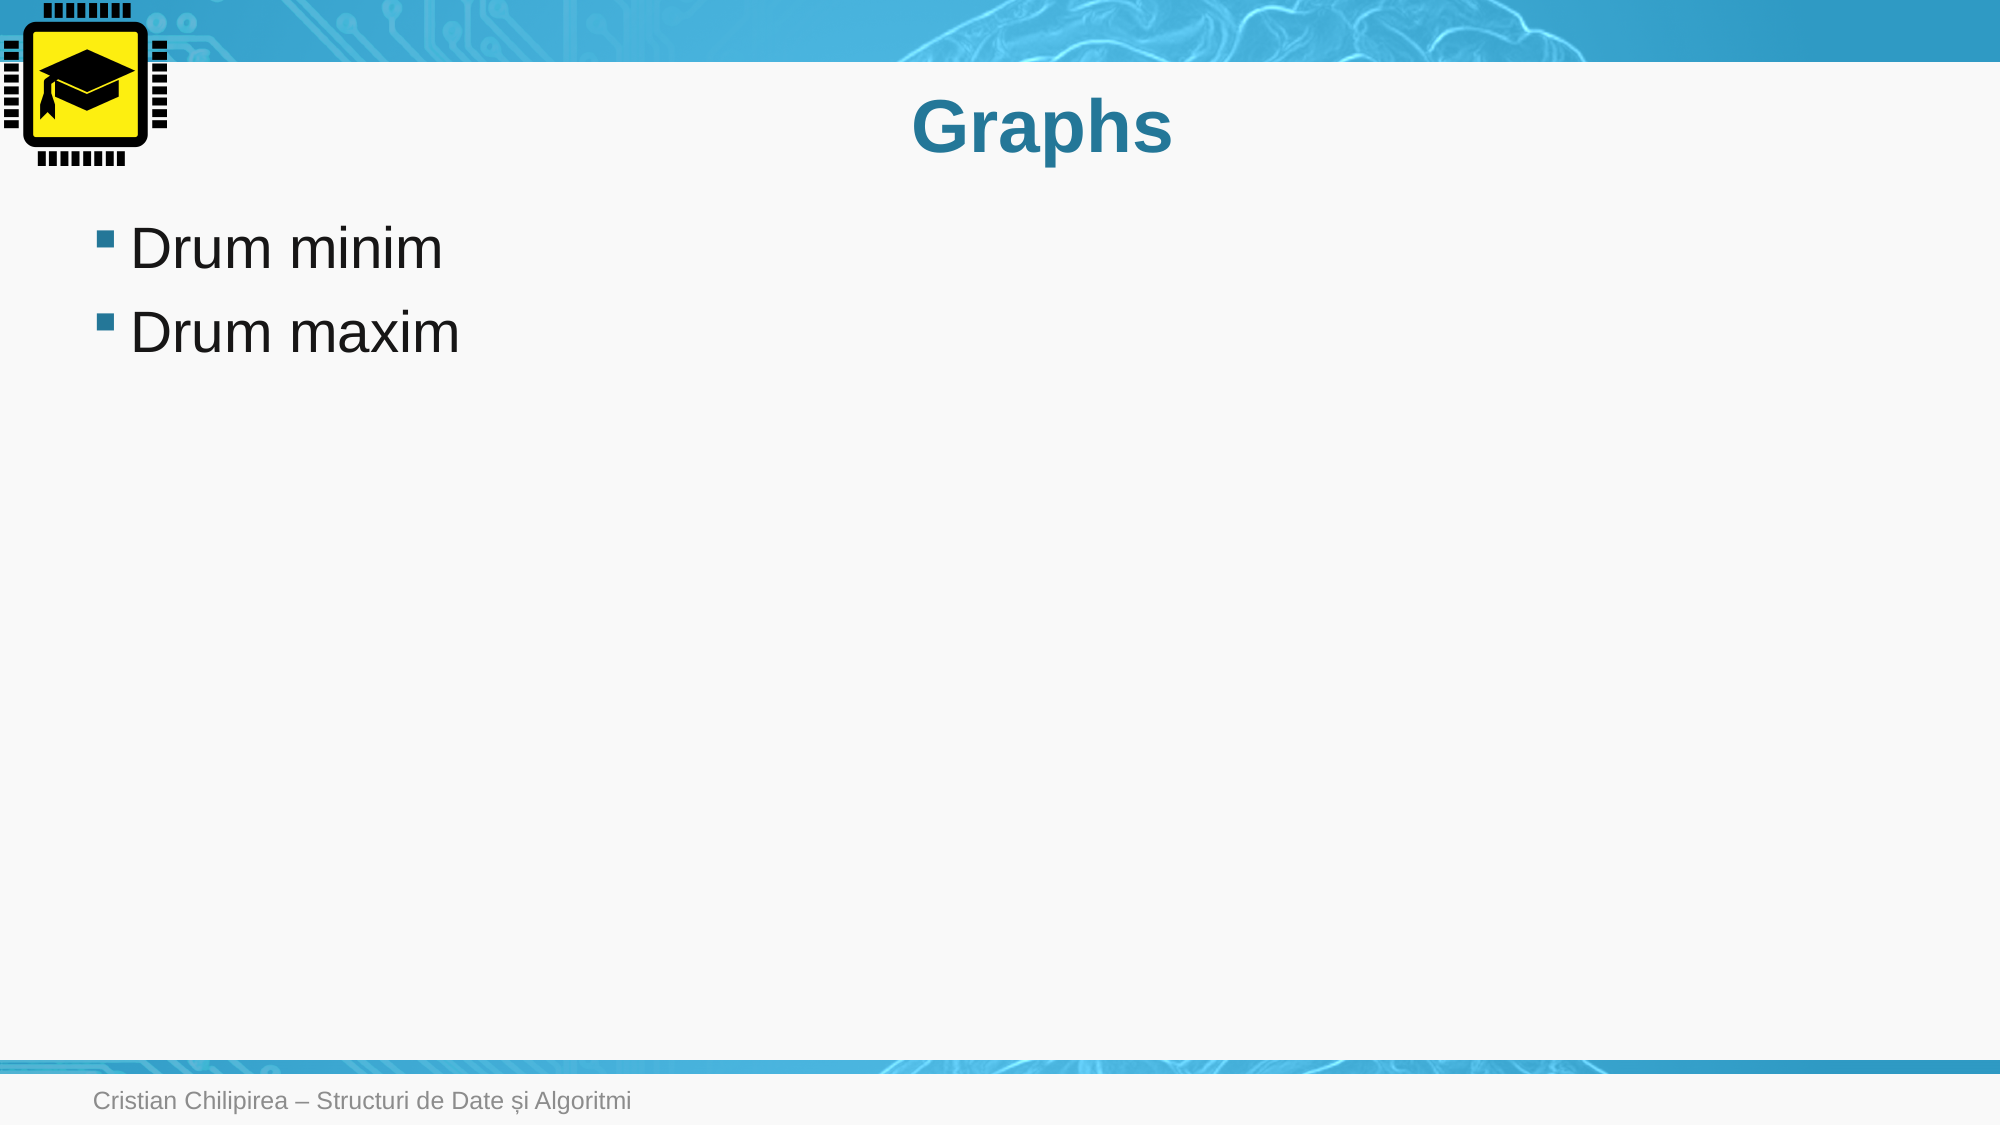

# Graphs
Drum minim
Drum maxim
Cristian Chilipirea – Structuri de Date și Algoritmi